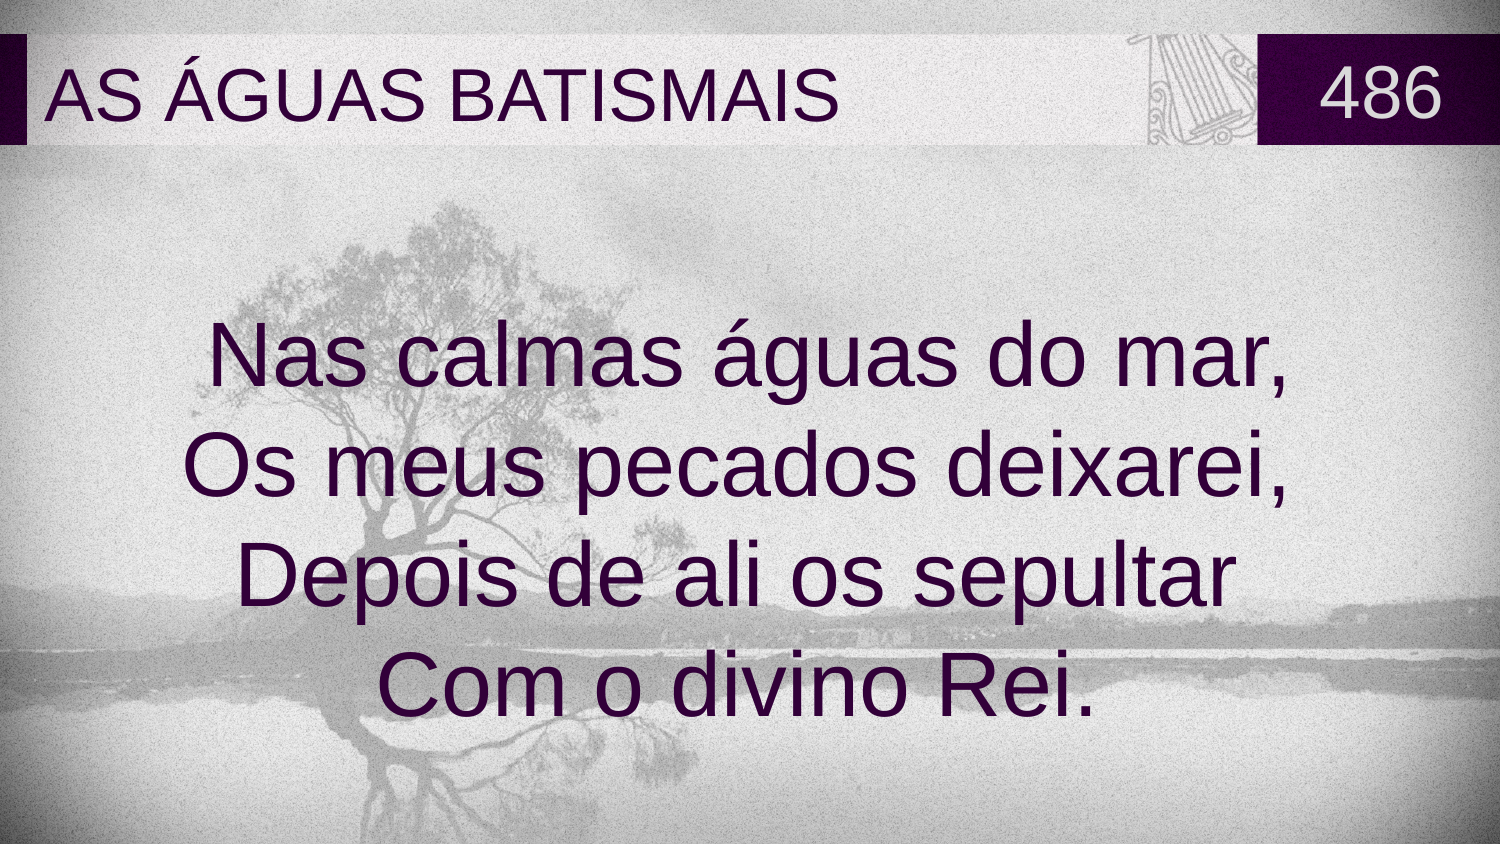

# AS ÁGUAS BATISMAIS
486
Nas calmas águas do mar,
Os meus pecados deixarei,
Depois de ali os sepultar
Com o divino Rei.